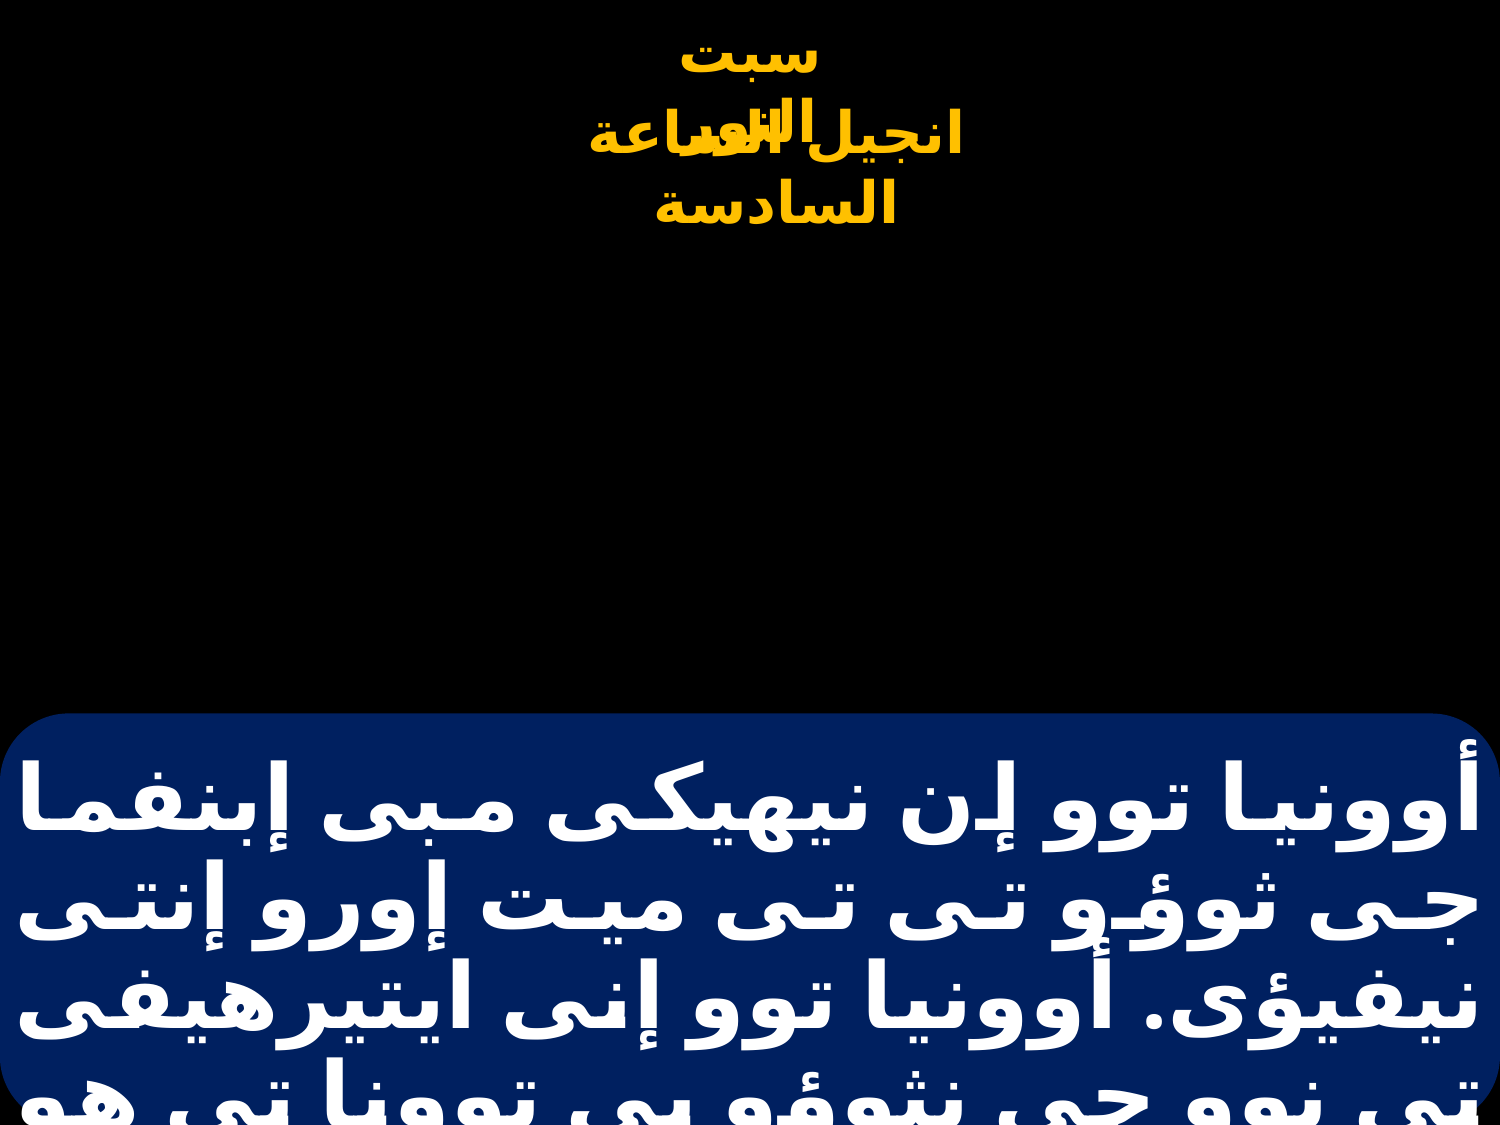

# أوونيا توو إن نيهيكى مبى إبنفما جى ثوؤو تى تى ميت إورو إنتى نيفيؤى. أوونيا توو إنى ايتيرهيفى تى نوو جى نثوؤو بى توونا تى هو ايروؤو